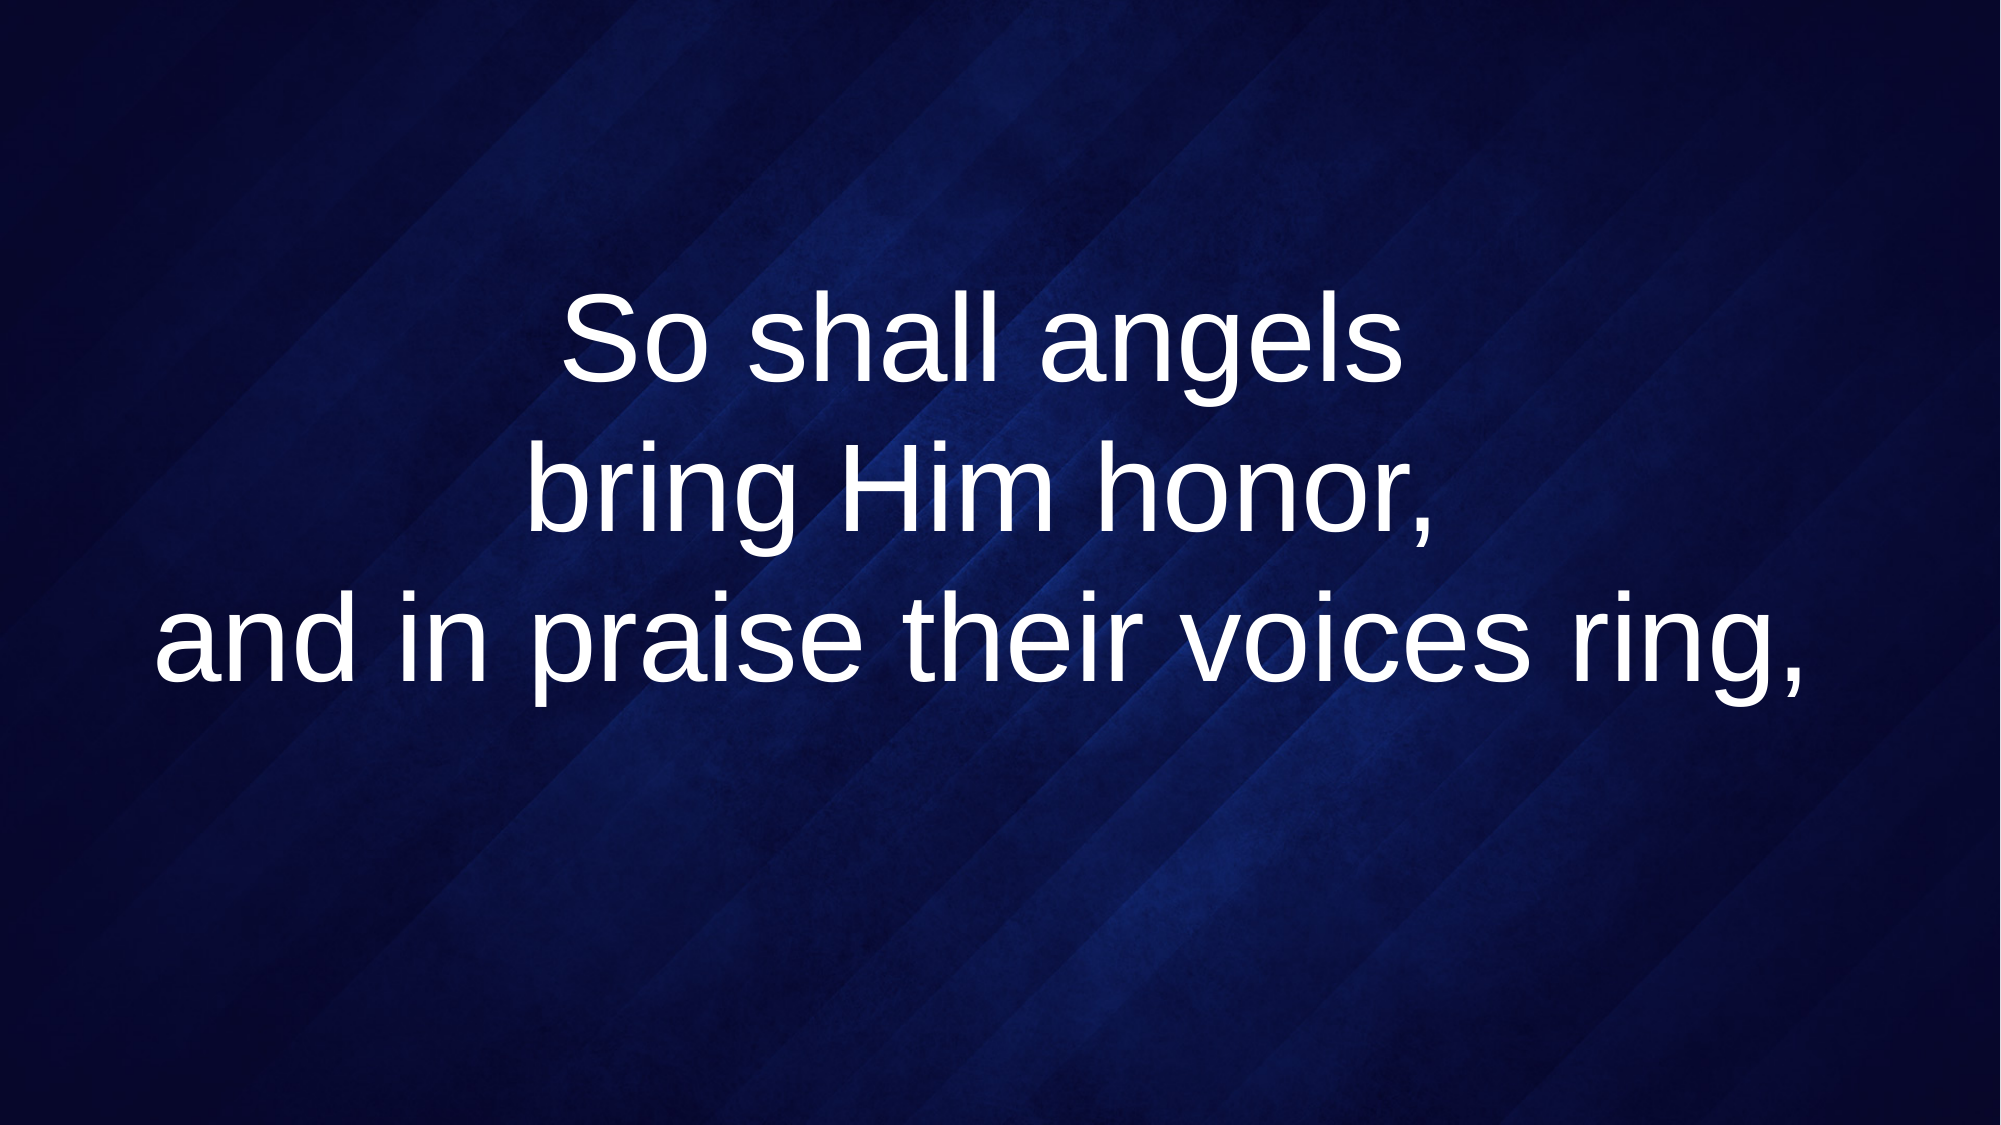

# So shall angels bring Him honor, and in praise their voices ring,